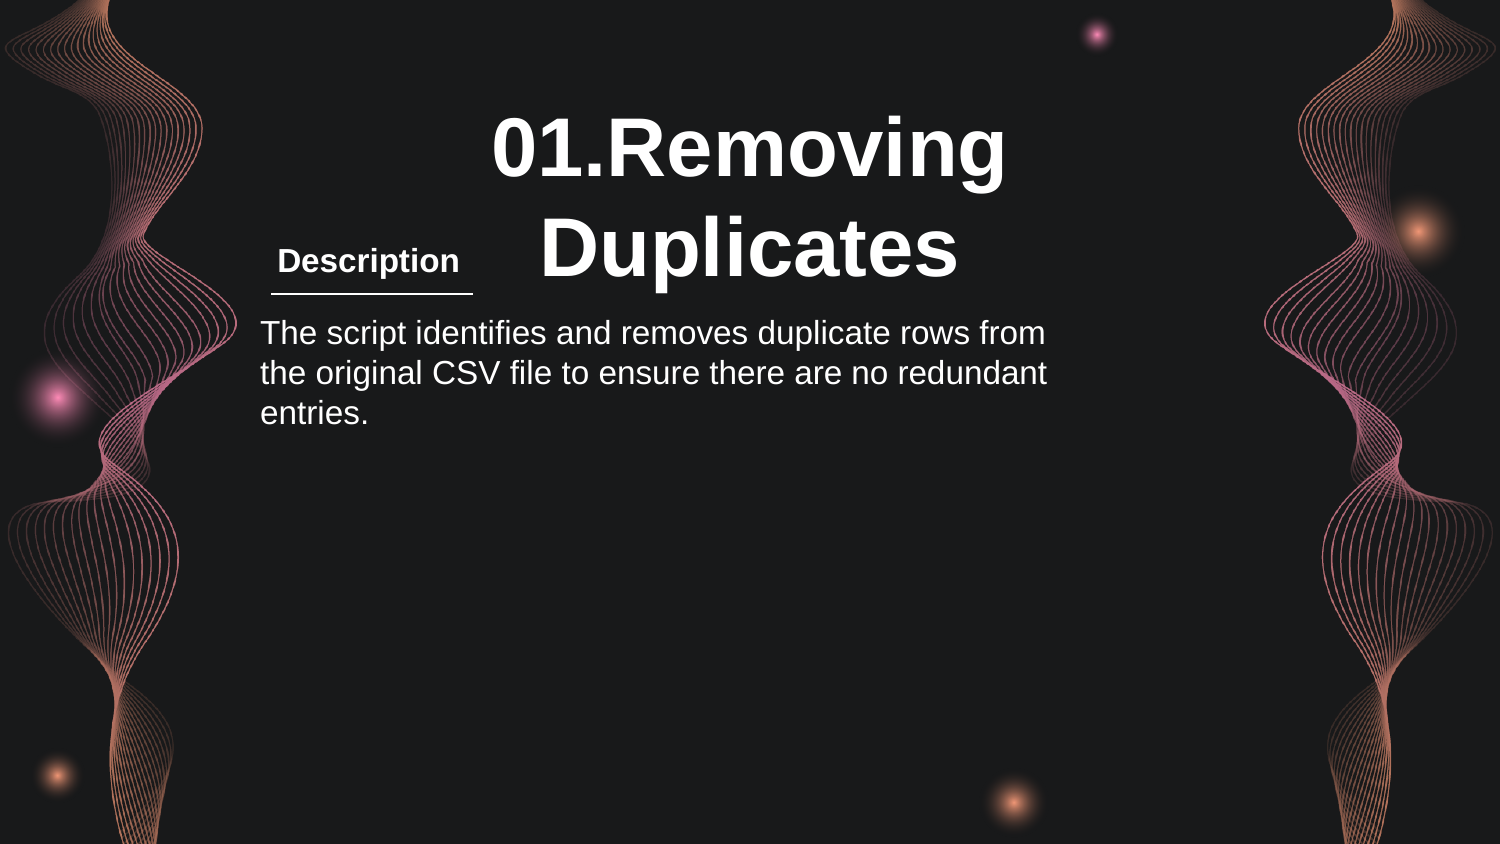

# 01.Removing Duplicates
Description
The script identifies and removes duplicate rows from the original CSV file to ensure there are no redundant entries.